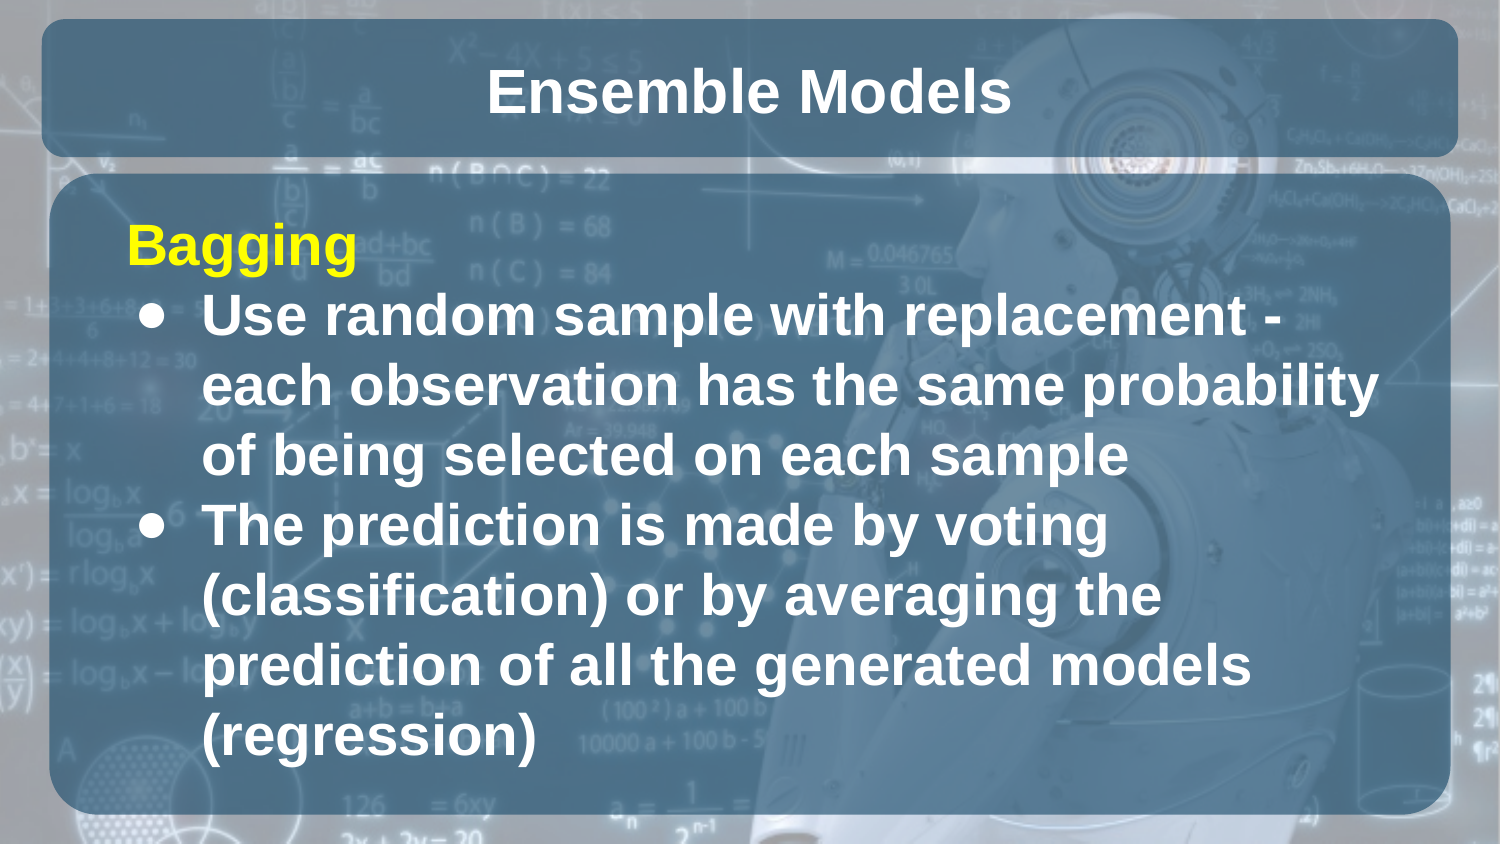

# Ensemble Models
Bagging
Use random sample with replacement - each observation has the same probability of being selected on each sample
The prediction is made by voting (classification) or by averaging the prediction of all the generated models (regression)